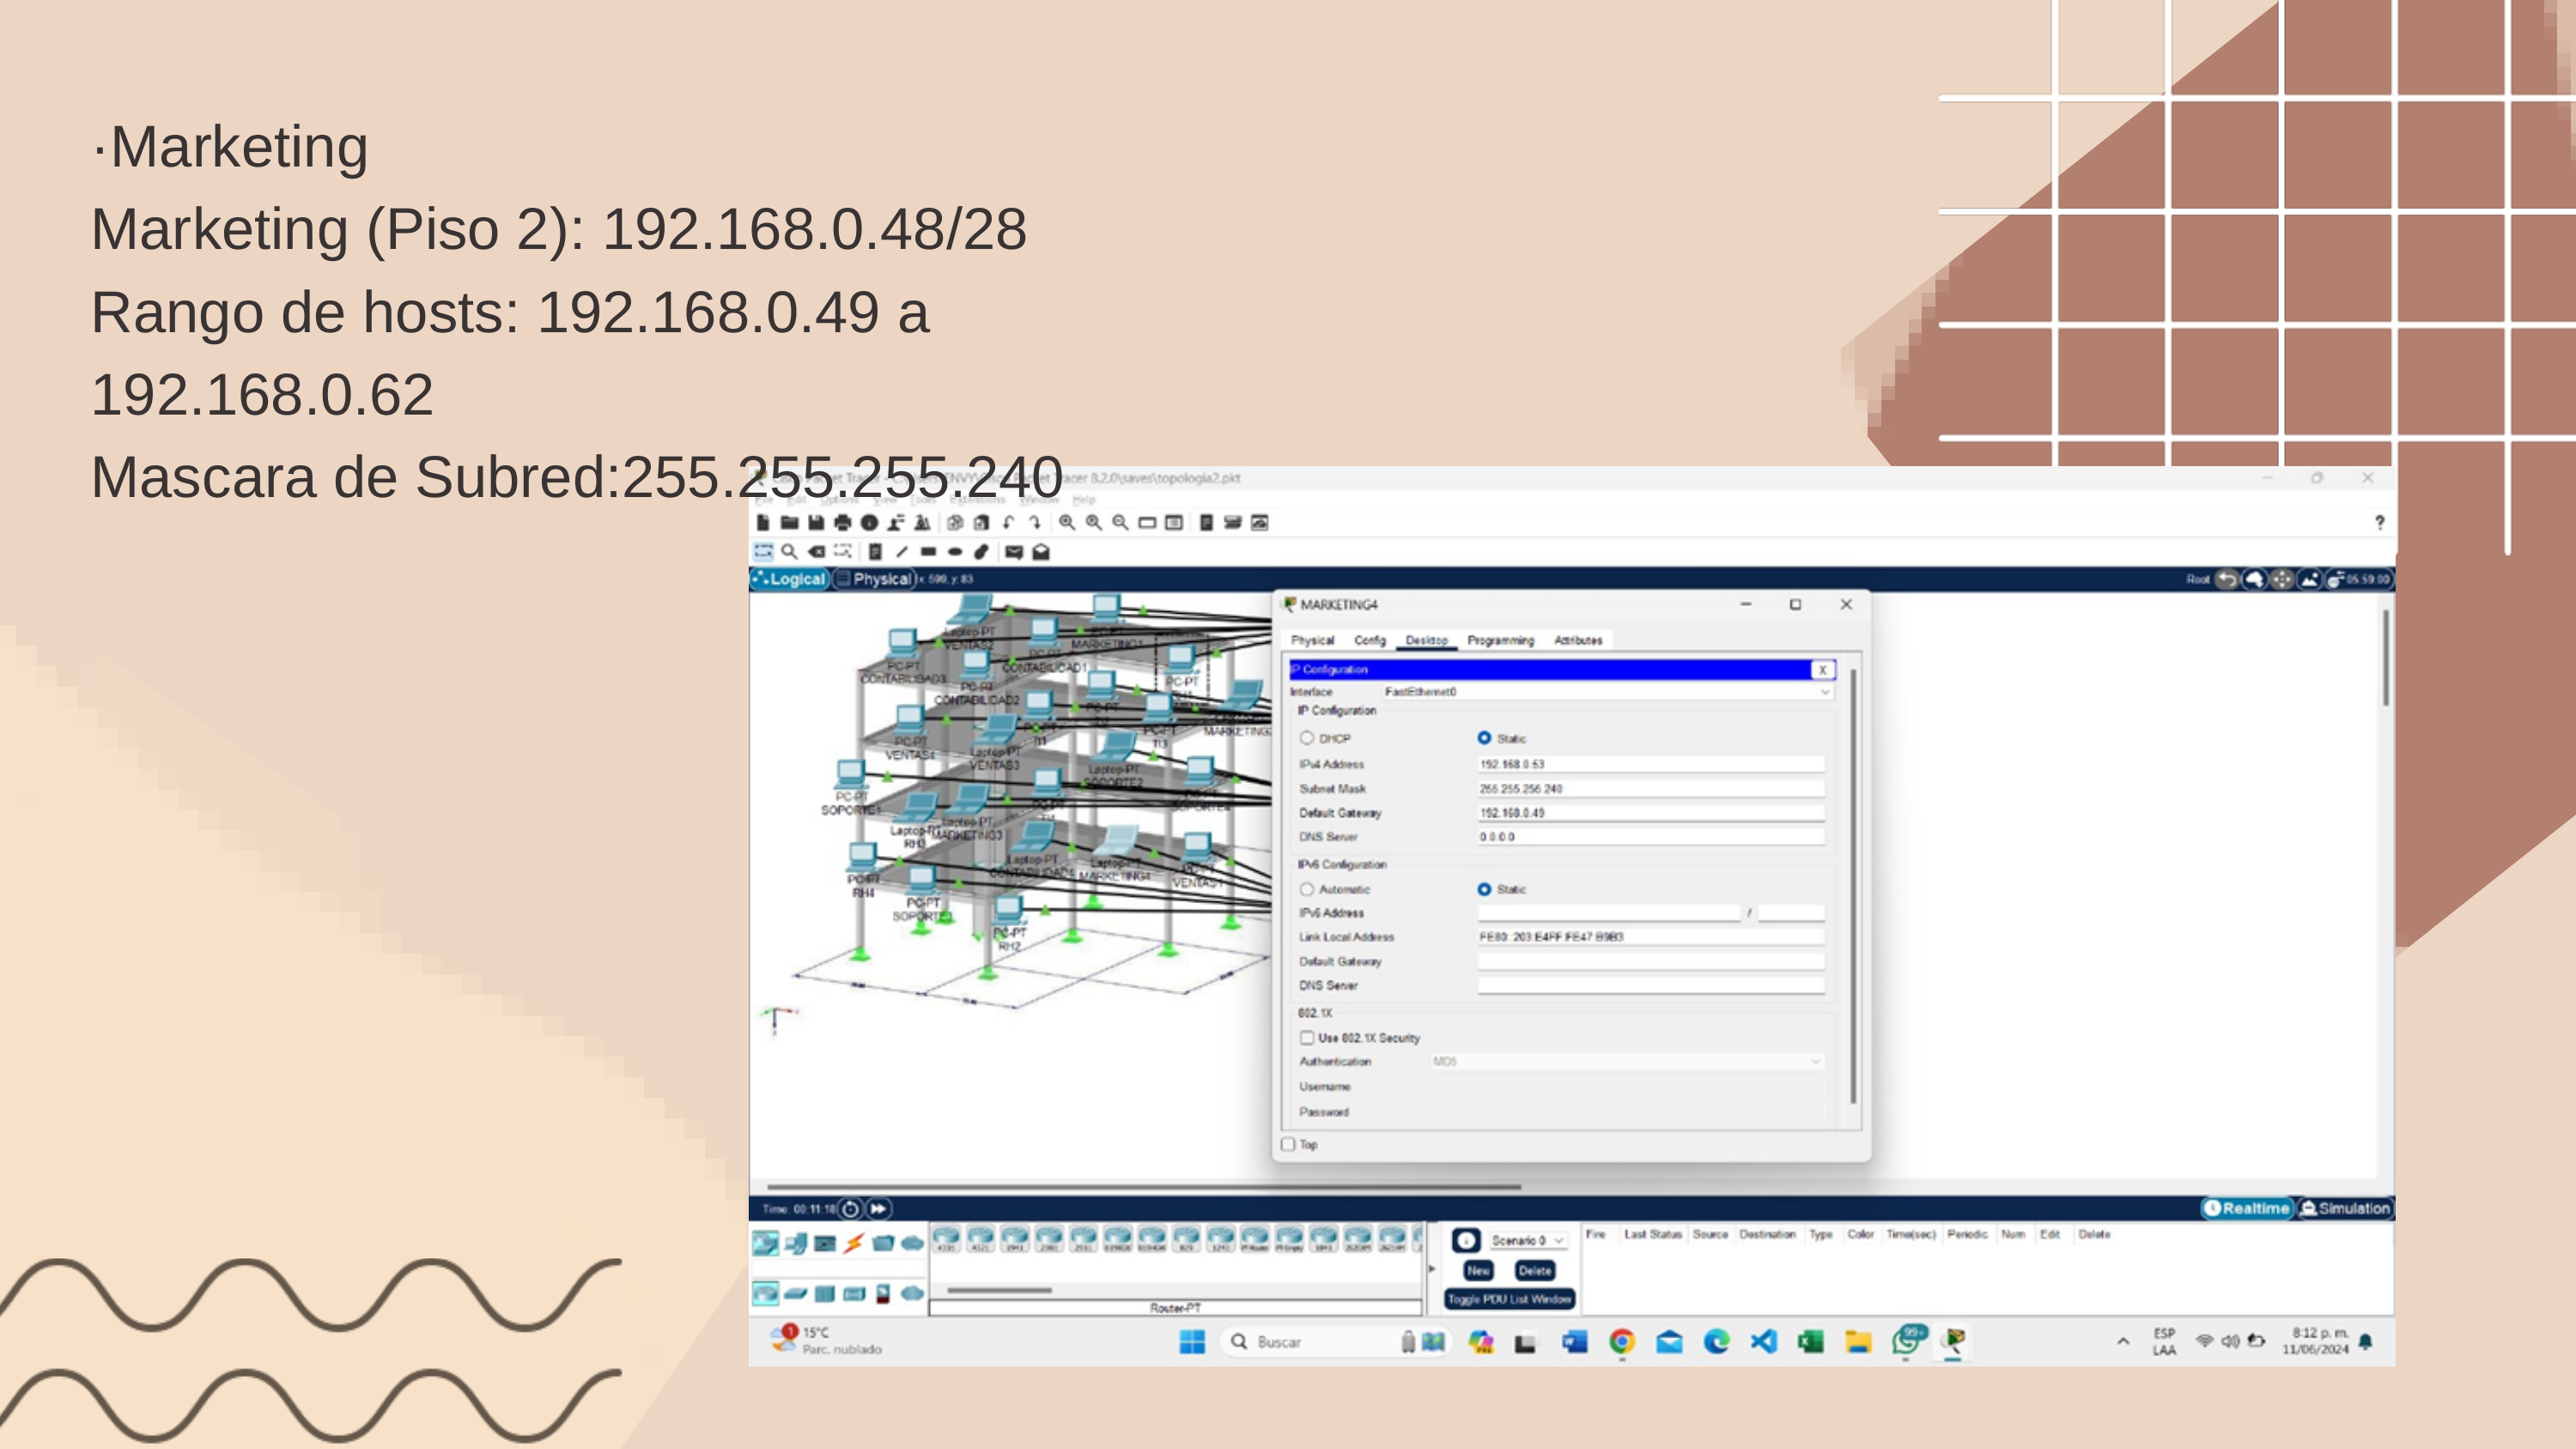

·Marketing
Marketing (Piso 2): 192.168.0.48/28
Rango de hosts: 192.168.0.49 a 192.168.0.62
Mascara de Subred:255.255.255.240